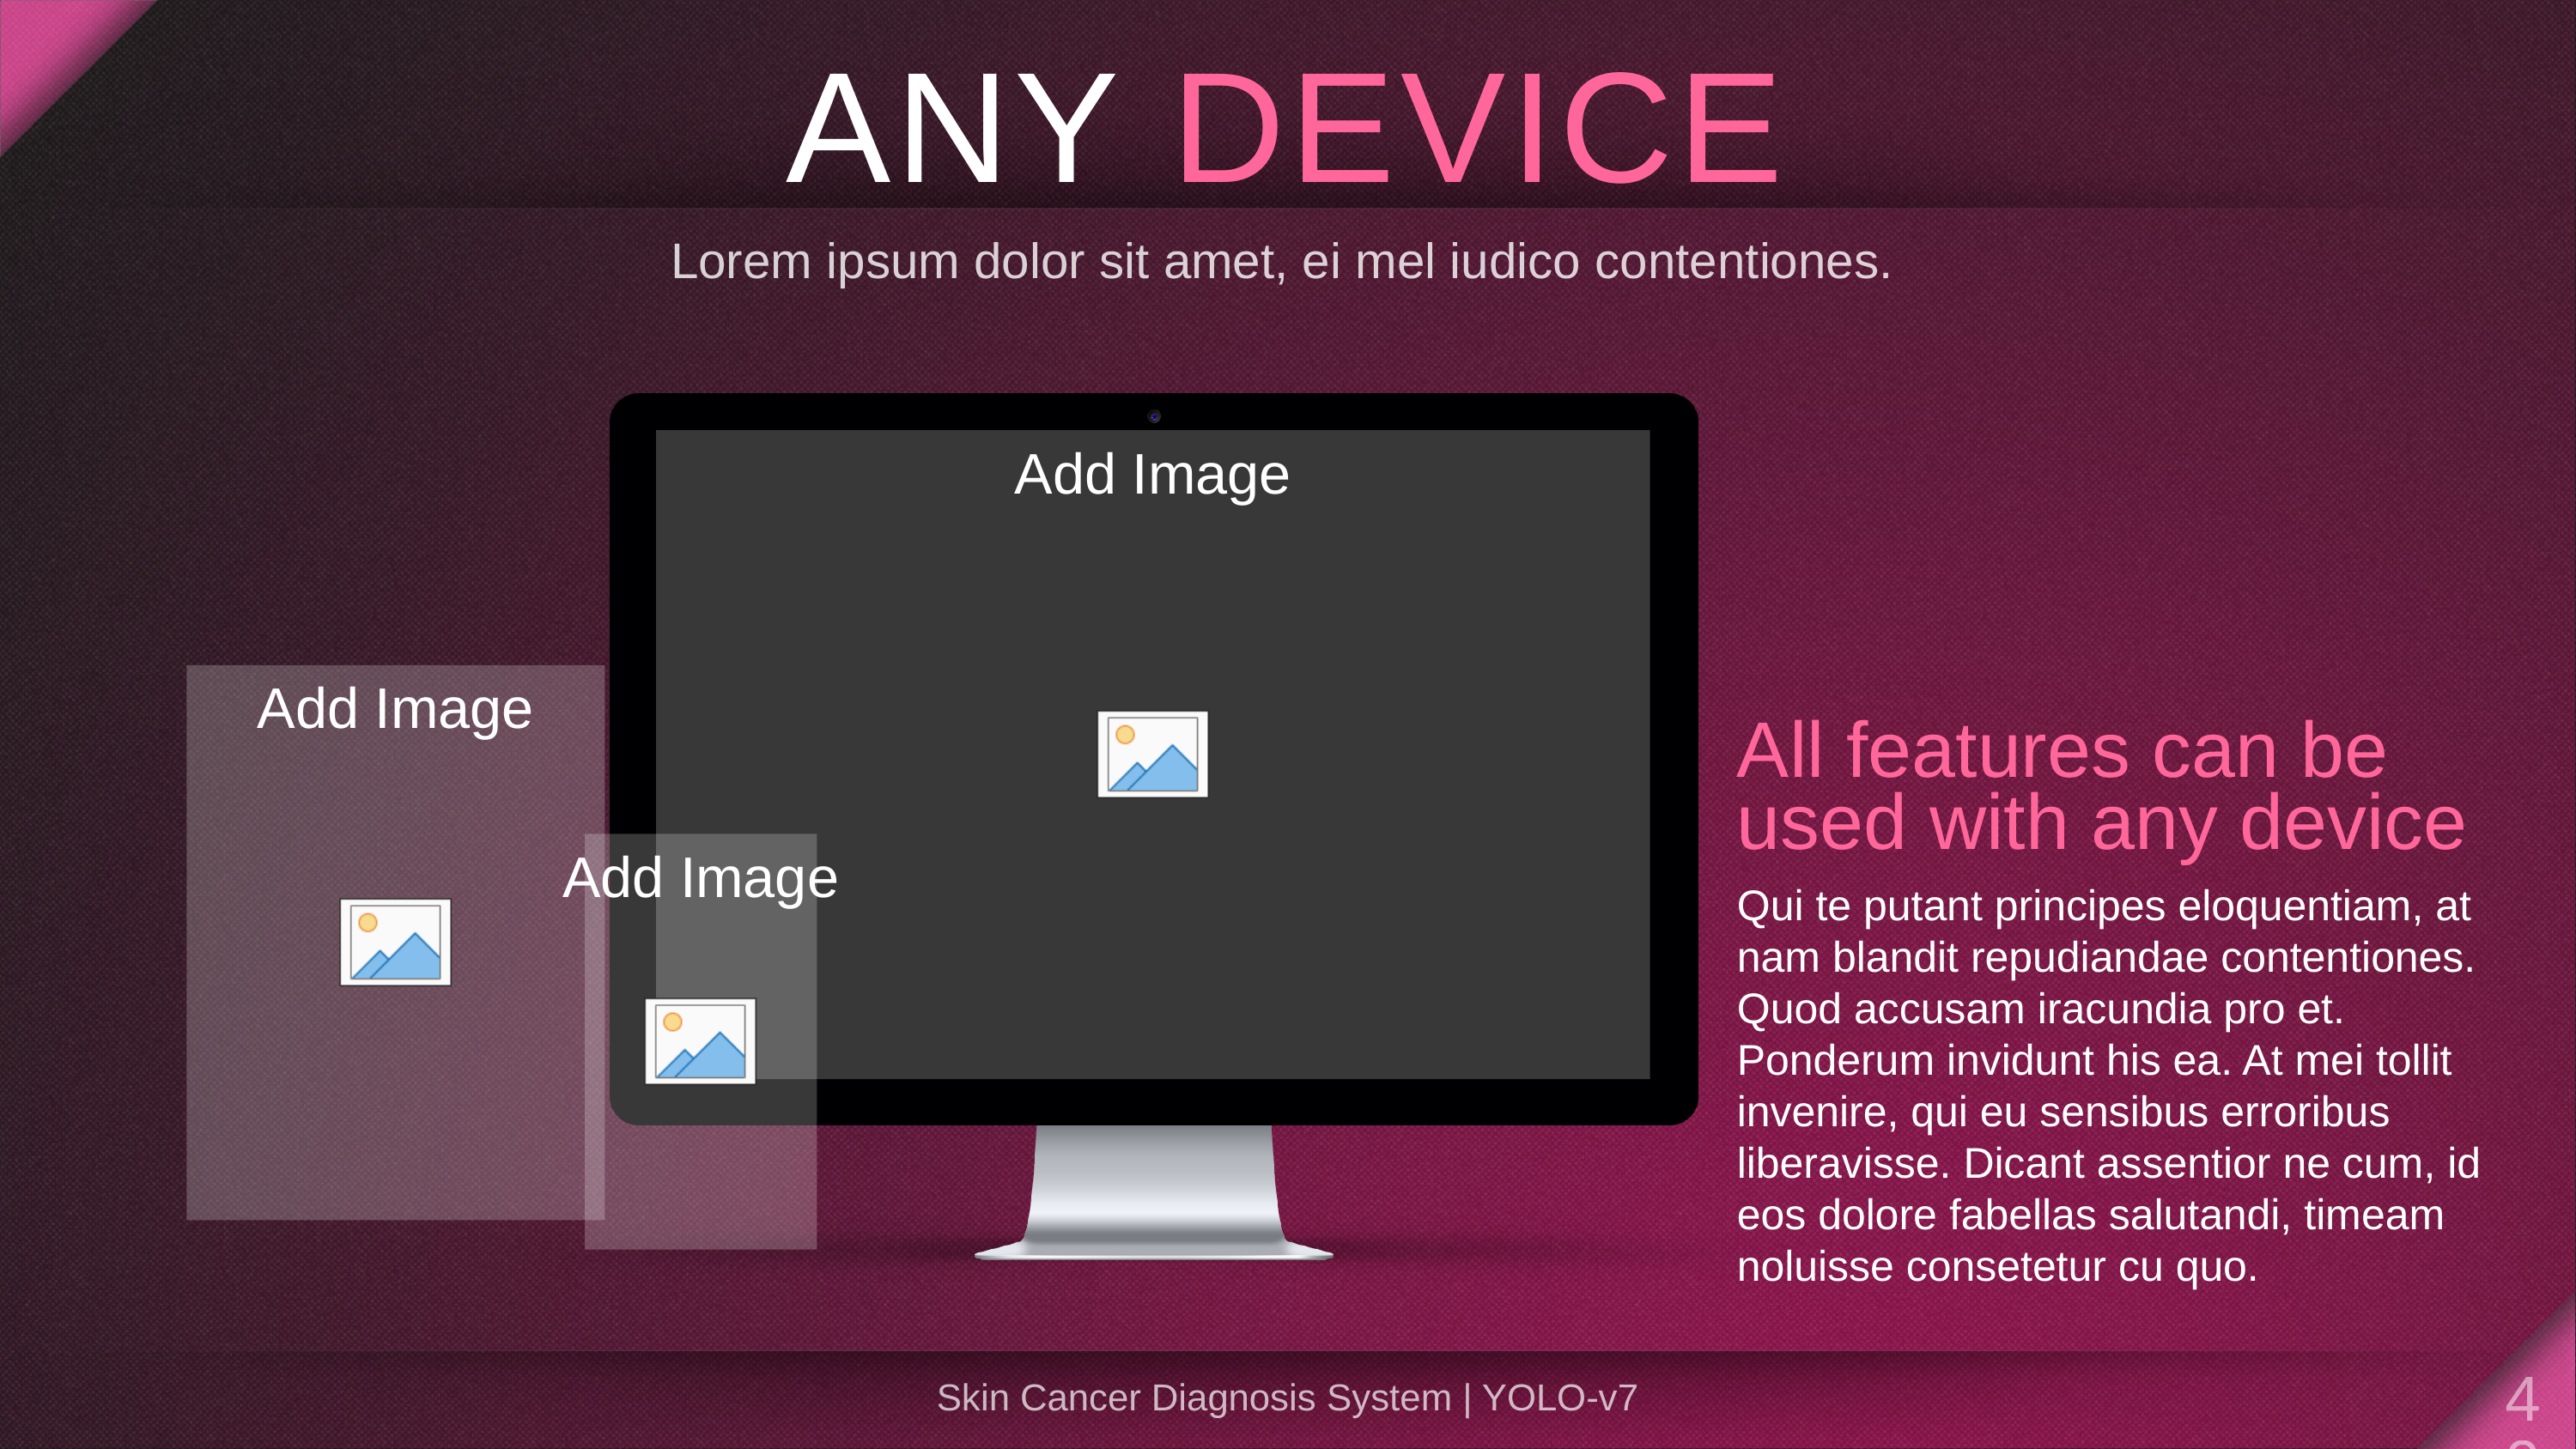

# ANY DEVICE
Lorem ipsum dolor sit amet, ei mel iudico contentiones.

All features can be used with any device

Qui te putant principes eloquentiam, at nam blandit repudiandae contentiones. Quod accusam iracundia pro et. Ponderum invidunt his ea. At mei tollit invenire, qui eu sensibus erroribus liberavisse. Dicant assentior ne cum, id eos dolore fabellas salutandi, timeam noluisse consetetur cu quo.
40
Skin Cancer Diagnosis System | YOLO-v7